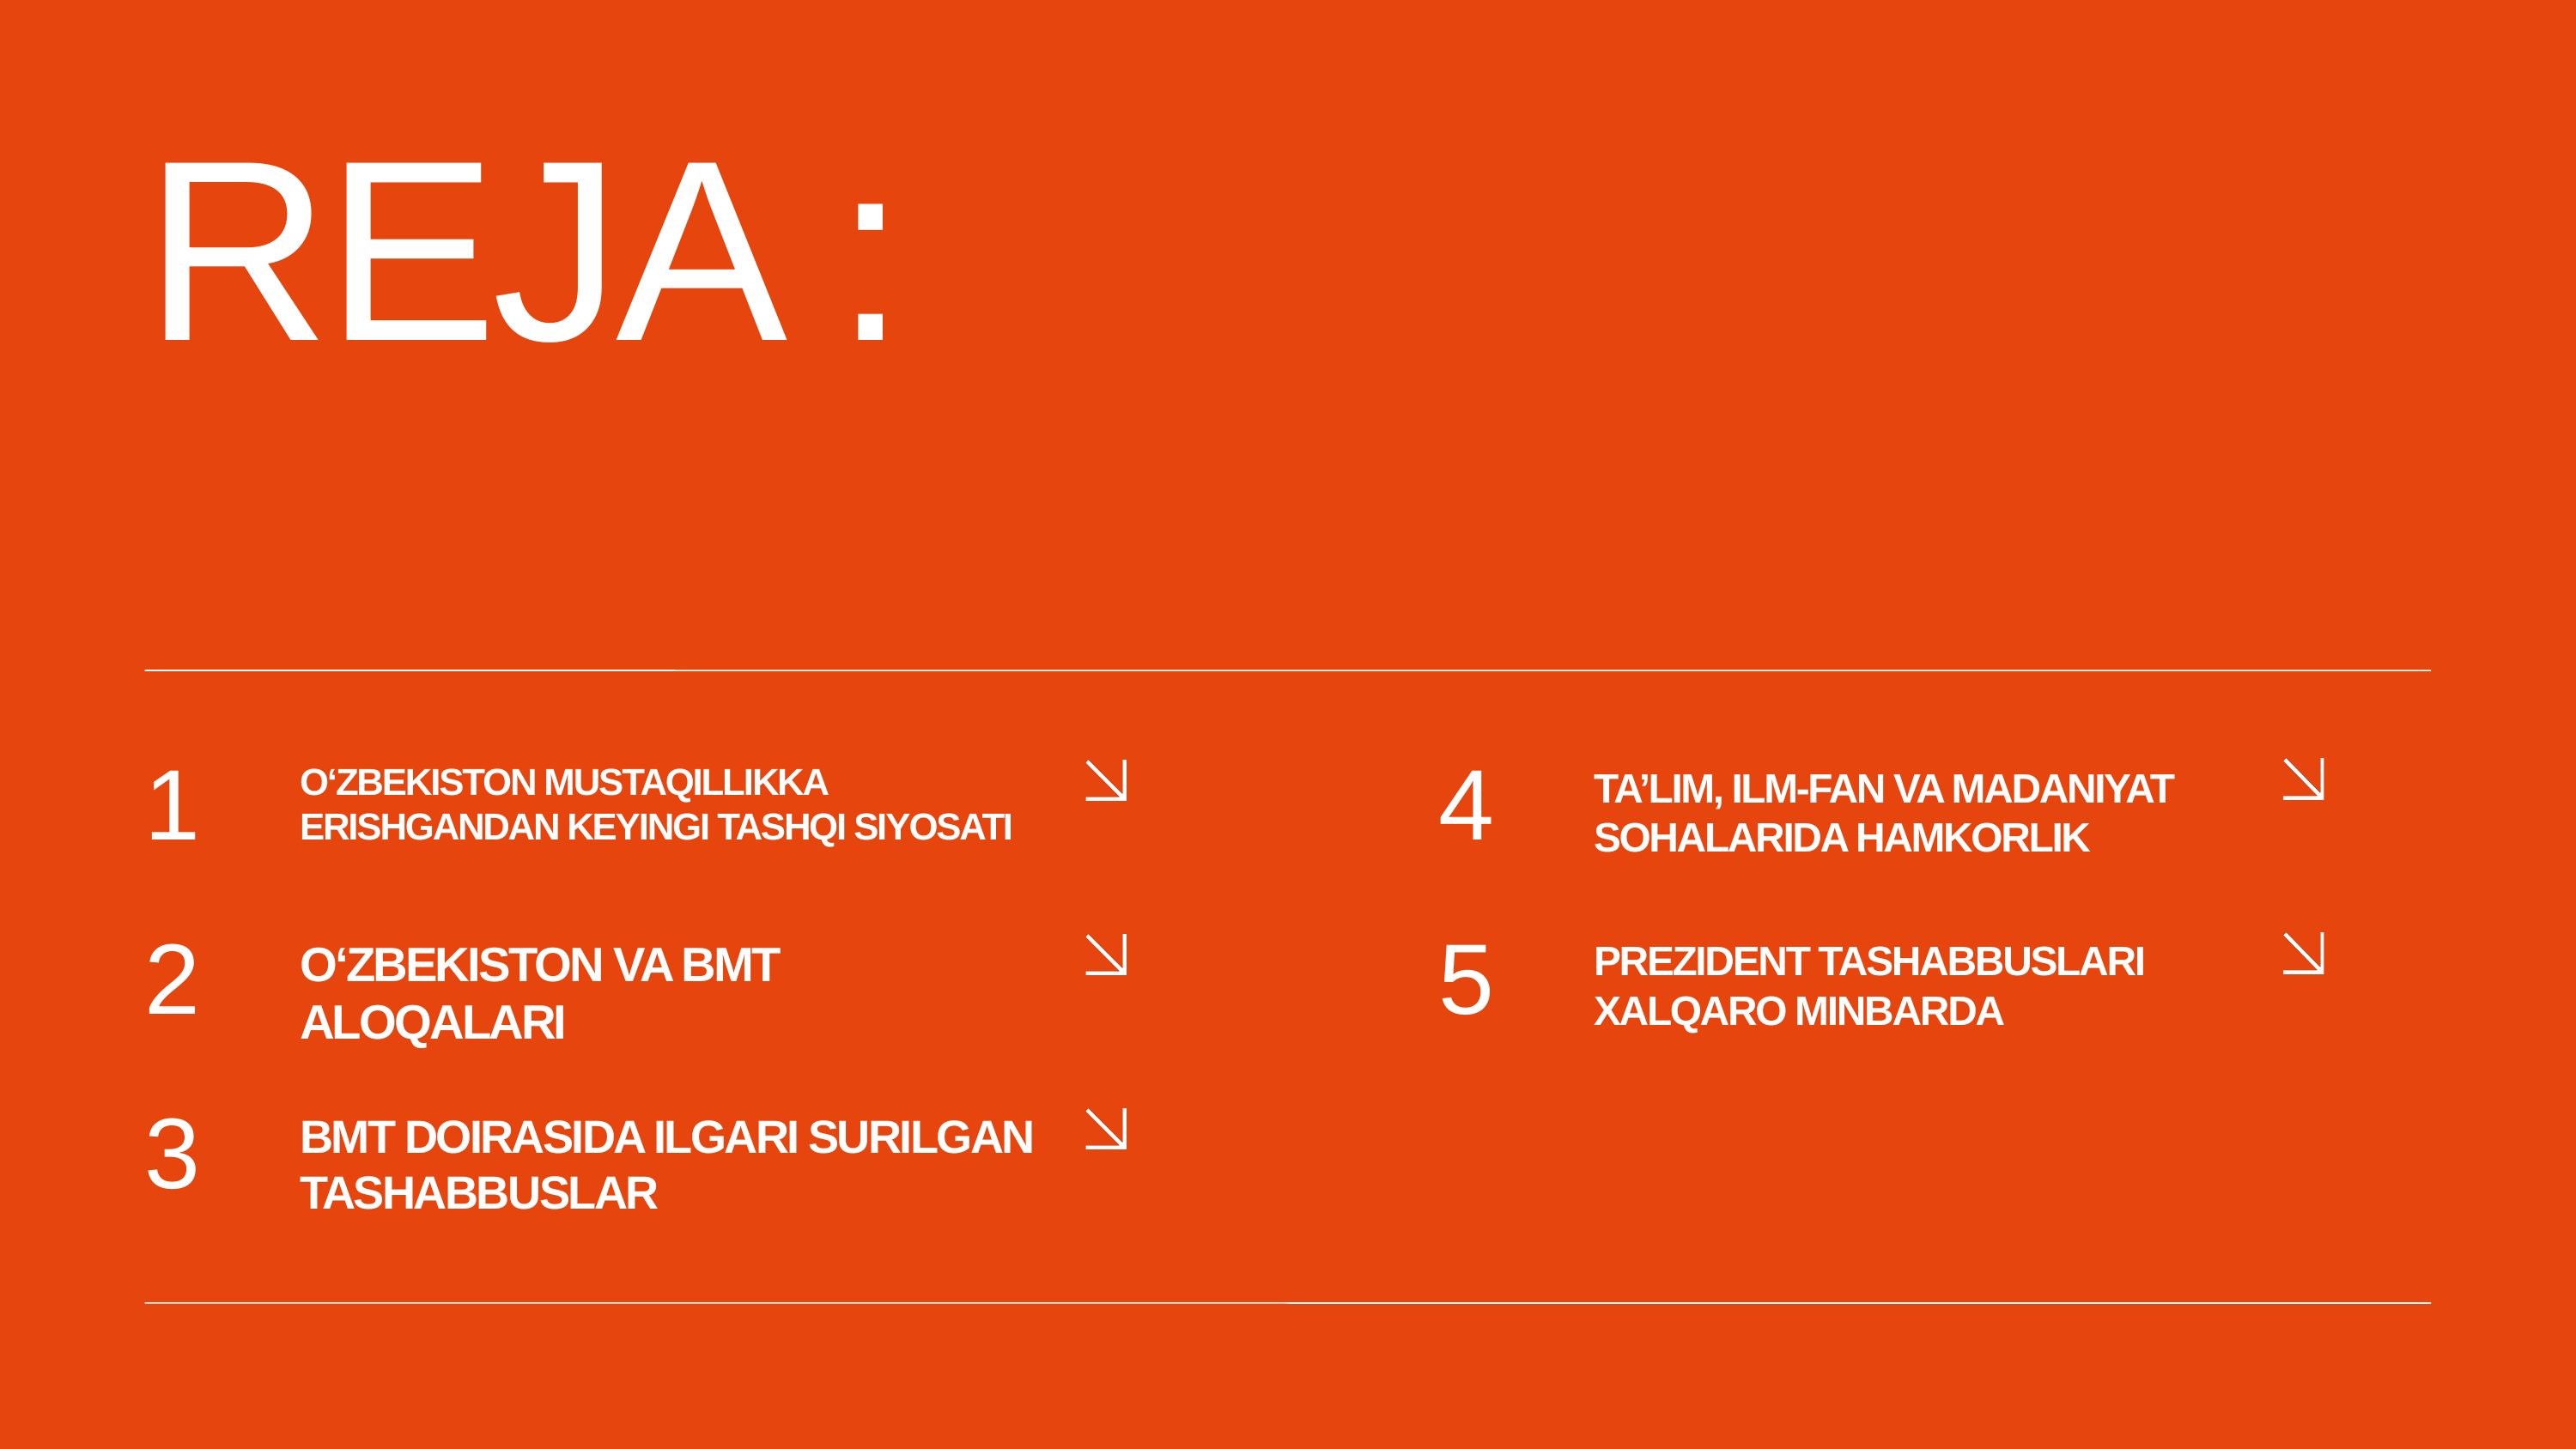

REJA :

1
4
O‘ZBEKISTON MUSTAQILLIKKA ERISHGANDAN KEYINGI TASHQI SIYOSATI

TA’LIM, ILM-FAN VA MADANIYAT SOHALARIDA HAMKORLIK
2
5
O‘ZBEKISTON VA BMT ALOQALARI

PREZIDENT TASHABBUSLARI XALQARO MINBARDA
3
BMT DOIRASIDA ILGARI SURILGAN TASHABBUSLAR